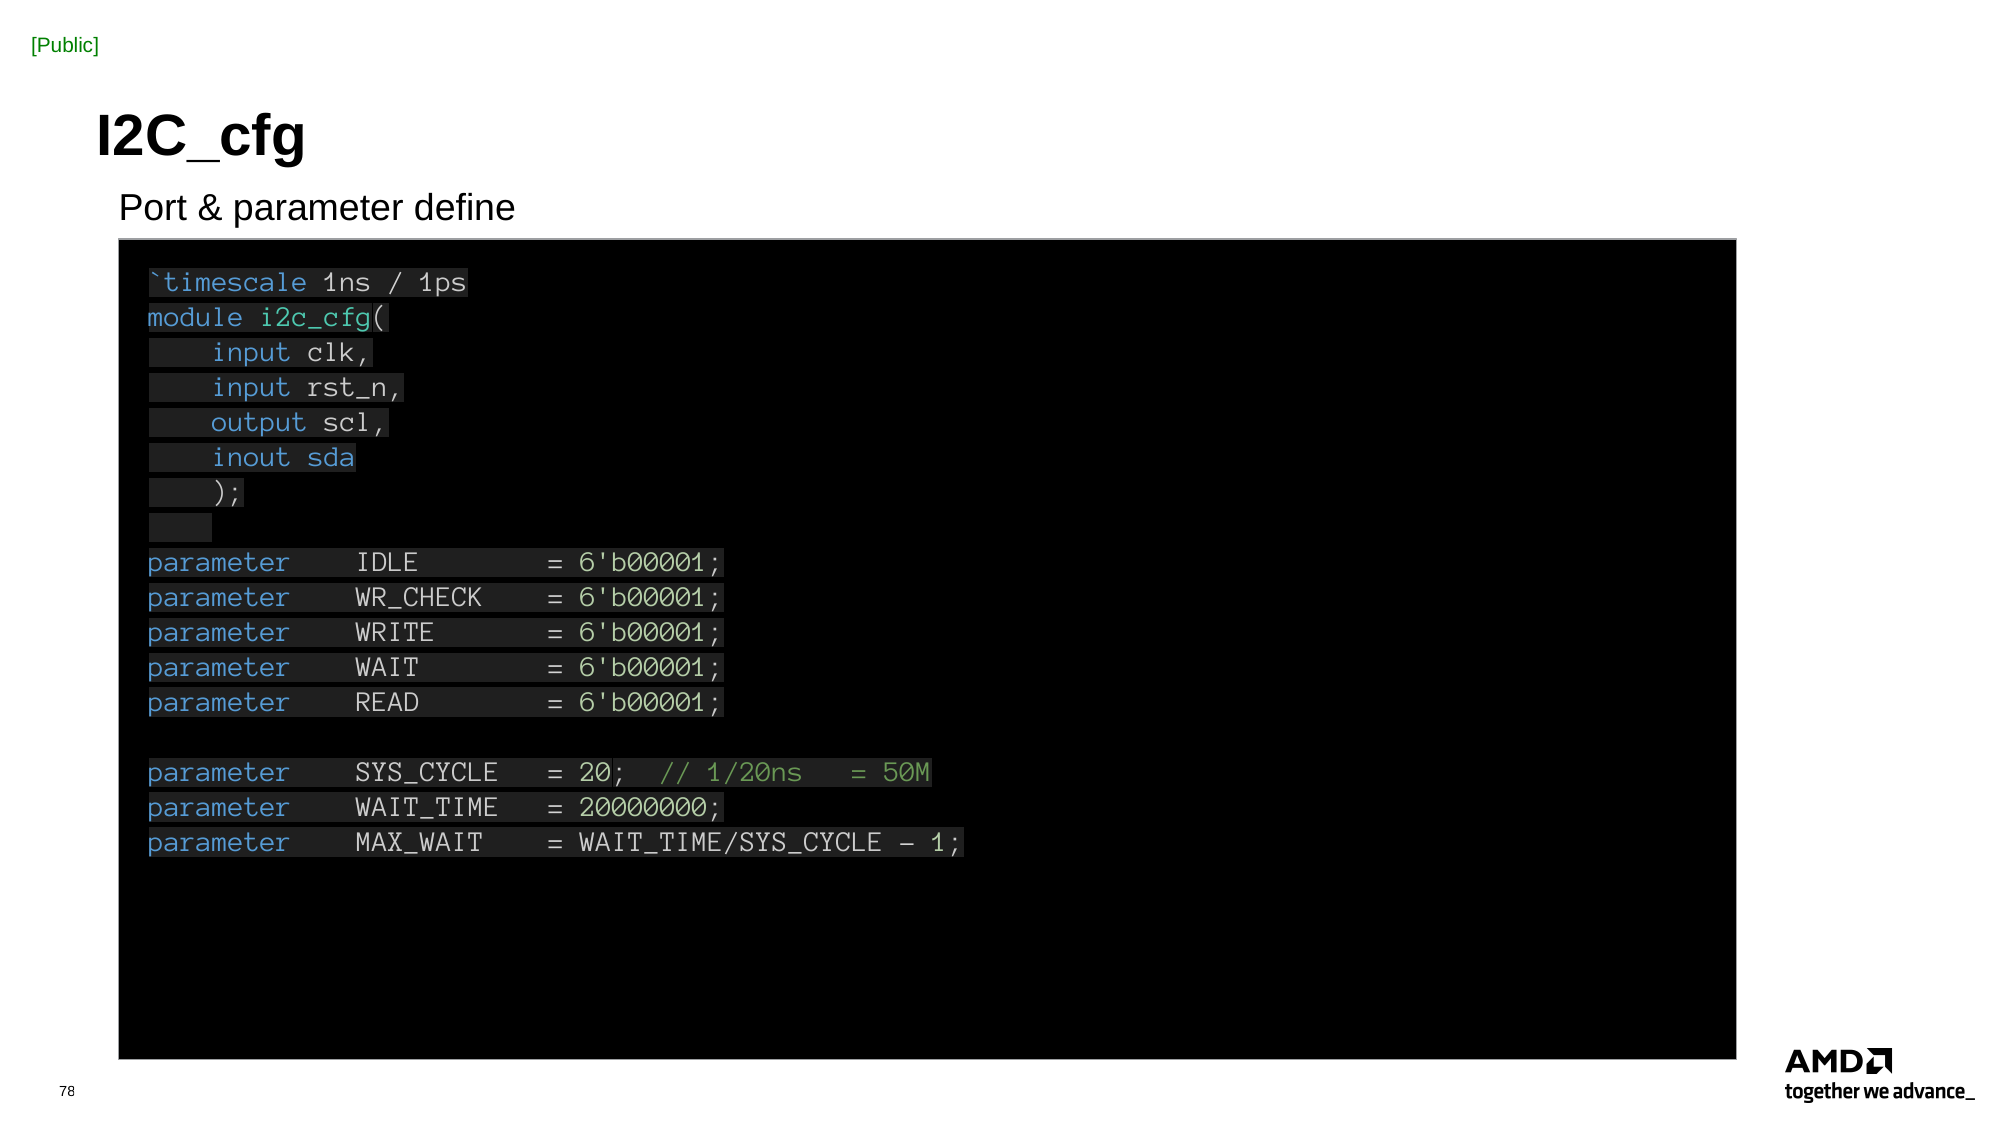

# I2C_cfg
Port & parameter define
`timescale 1ns / 1ps
module i2c_cfg(
    input clk,
    input rst_n,
    output scl,
    inout sda
    );

parameter    IDLE        = 6'b00001;
parameter    WR_CHECK    = 6'b00001;
parameter    WRITE       = 6'b00001;
parameter    WAIT        = 6'b00001;
parameter    READ        = 6'b00001;
parameter    SYS_CYCLE   = 20;  // 1/20ns   = 50M
parameter    WAIT_TIME   = 20000000;
parameter    MAX_WAIT    = WAIT_TIME/SYS_CYCLE - 1;